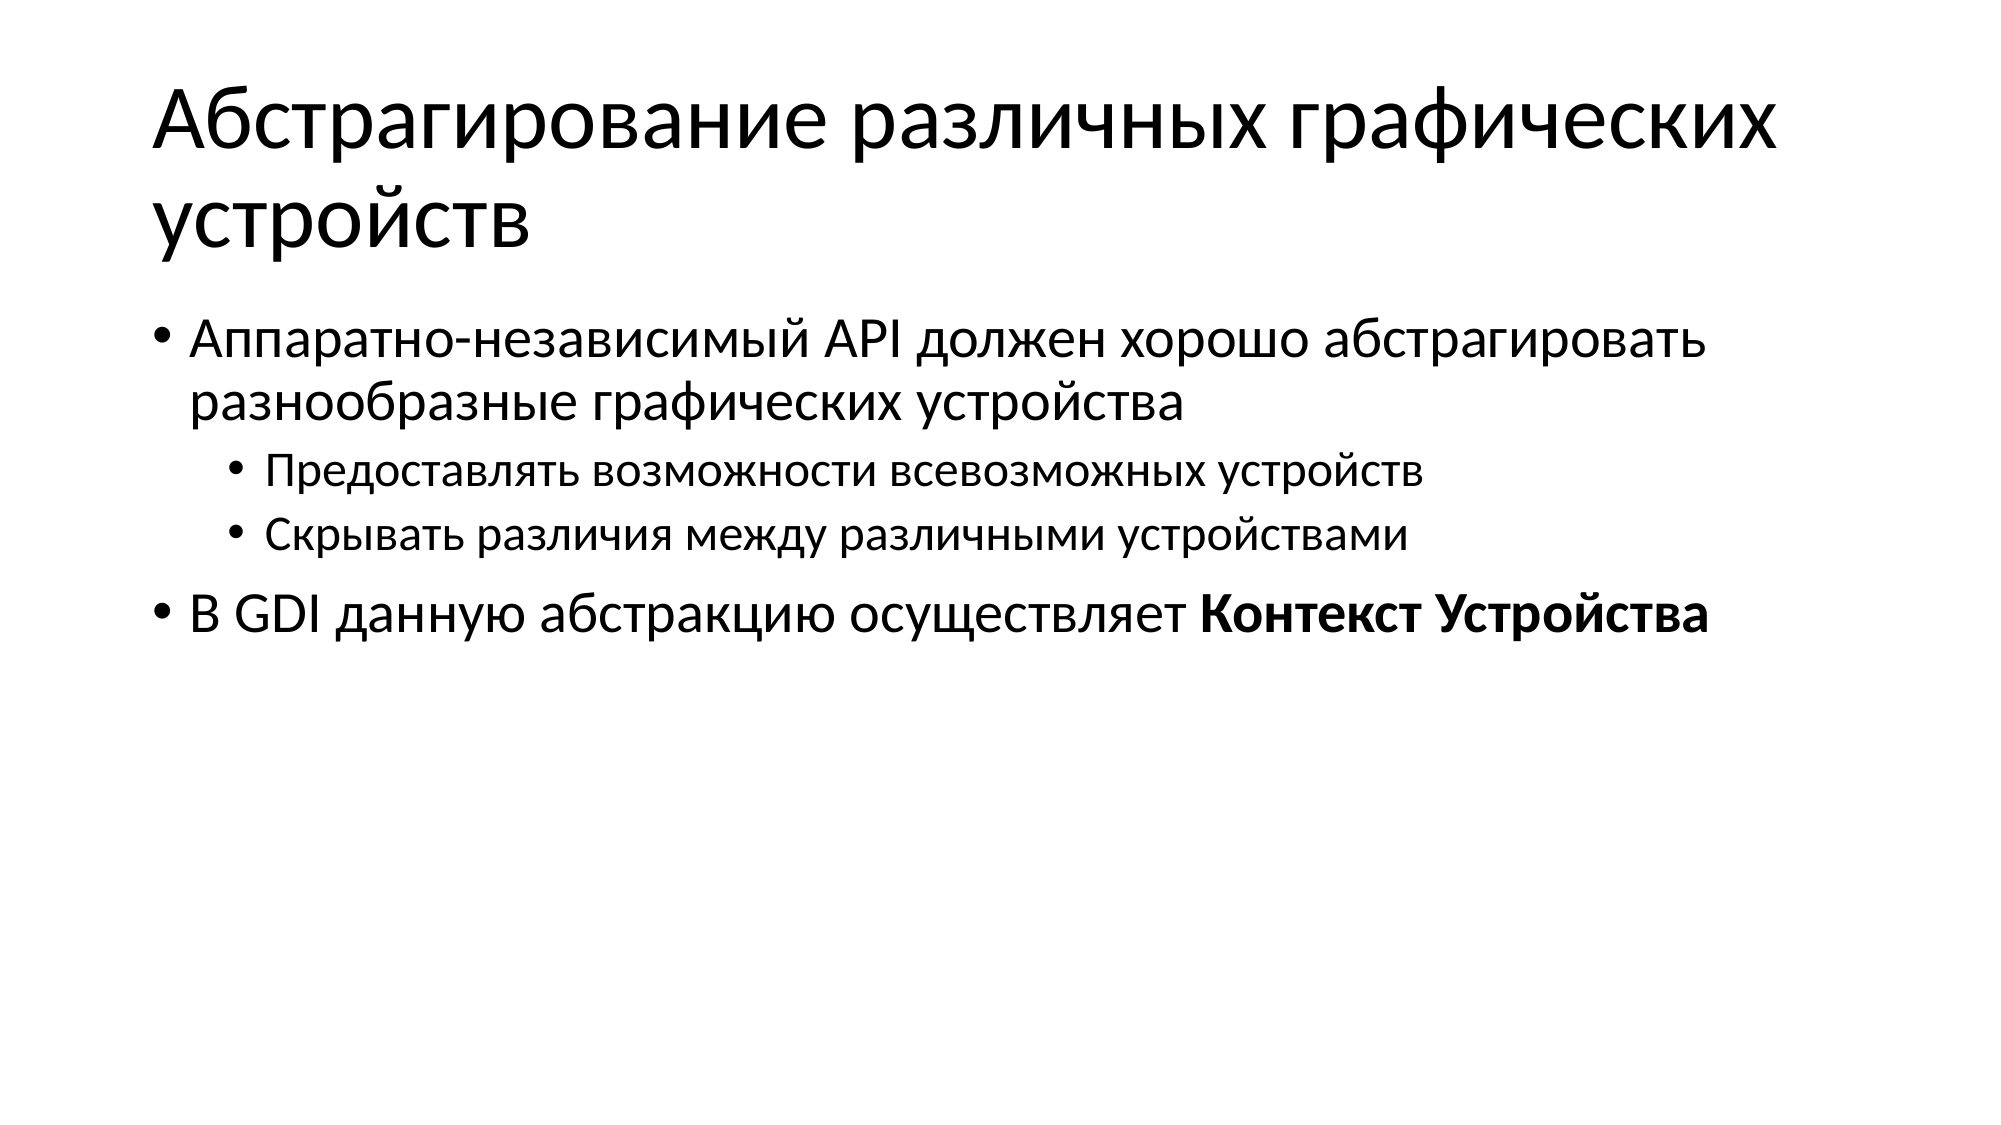

# Абстрагирование различных графических устройств
Аппаратно-независимый API должен хорошо абстрагировать разнообразные графических устройства
Предоставлять возможности всевозможных устройств
Скрывать различия между различными устройствами
В GDI данную абстракцию осуществляет Контекст Устройства